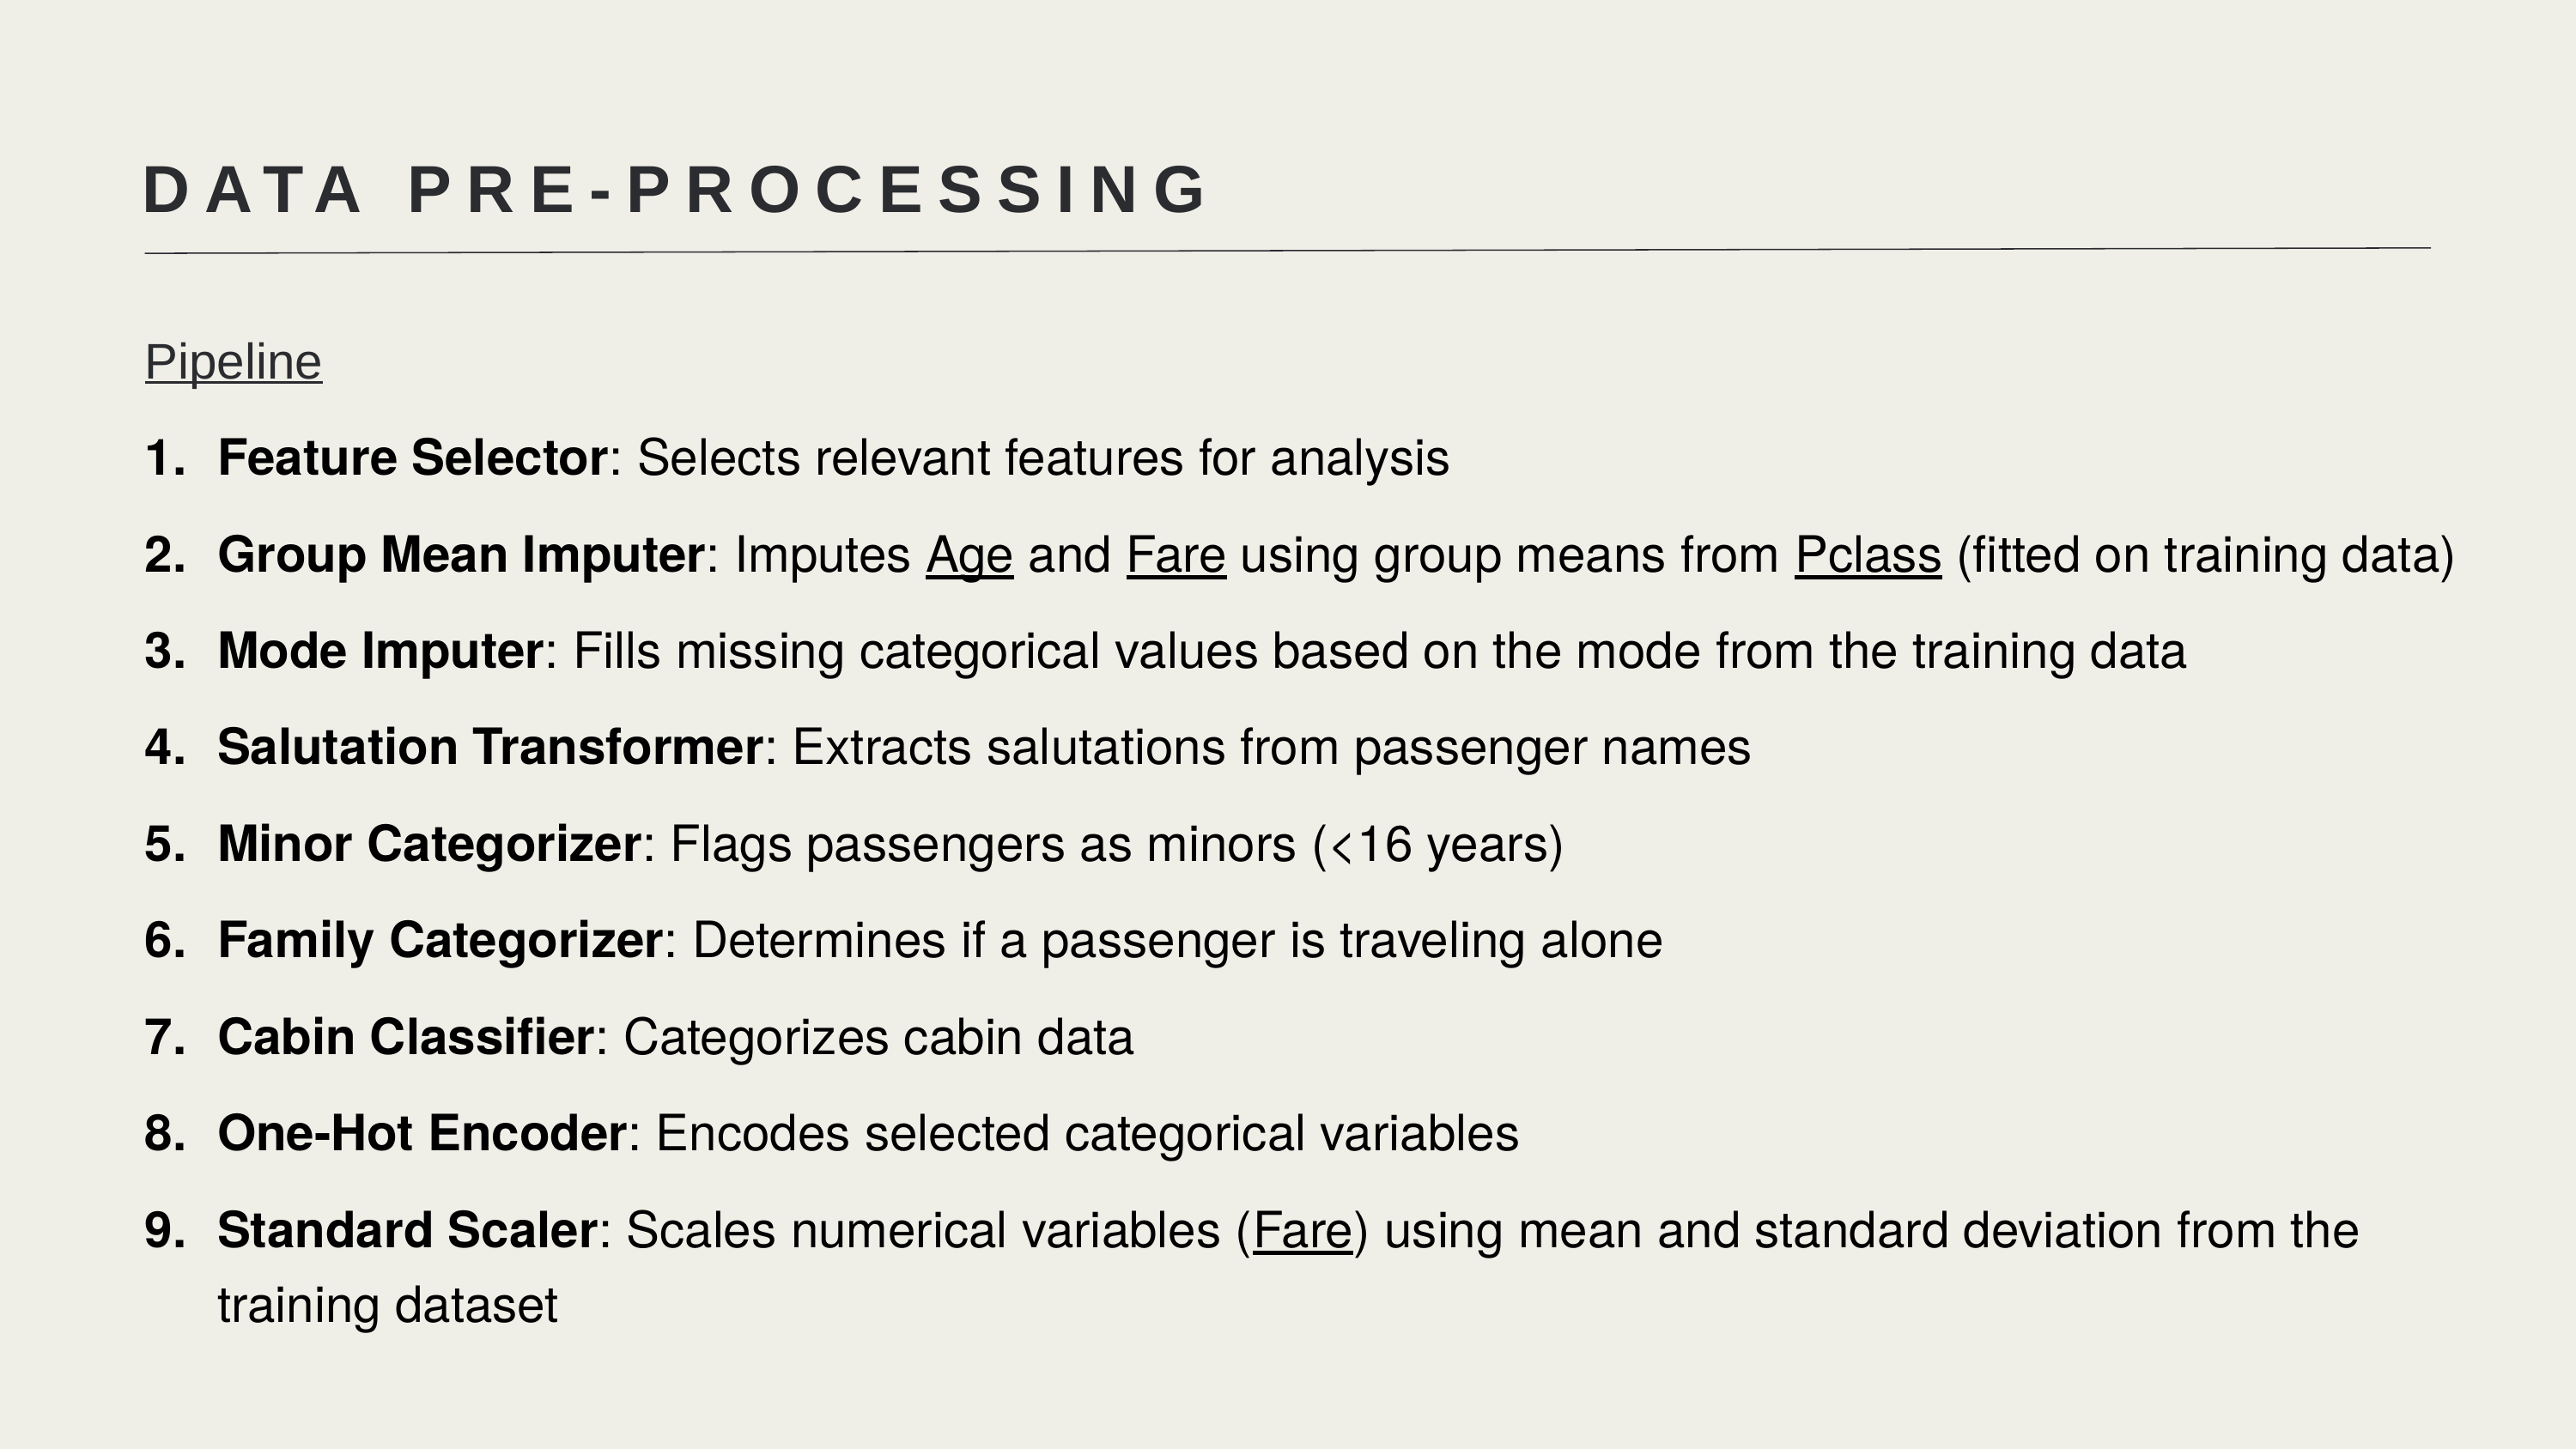

DATA PRE-PROCESSING

Pipeline
Feature Selector: Selects relevant features for analysis
Group Mean Imputer: Imputes Age and Fare using group means from Pclass (fitted on training data)
Mode Imputer: Fills missing categorical values based on the mode from the training data
Salutation Transformer: Extracts salutations from passenger names
Minor Categorizer: Flags passengers as minors (<16 years)
Family Categorizer: Determines if a passenger is traveling alone
Cabin Classifier: Categorizes cabin data
One-Hot Encoder: Encodes selected categorical variables
Standard Scaler: Scales numerical variables (Fare) using mean and standard deviation from the training dataset